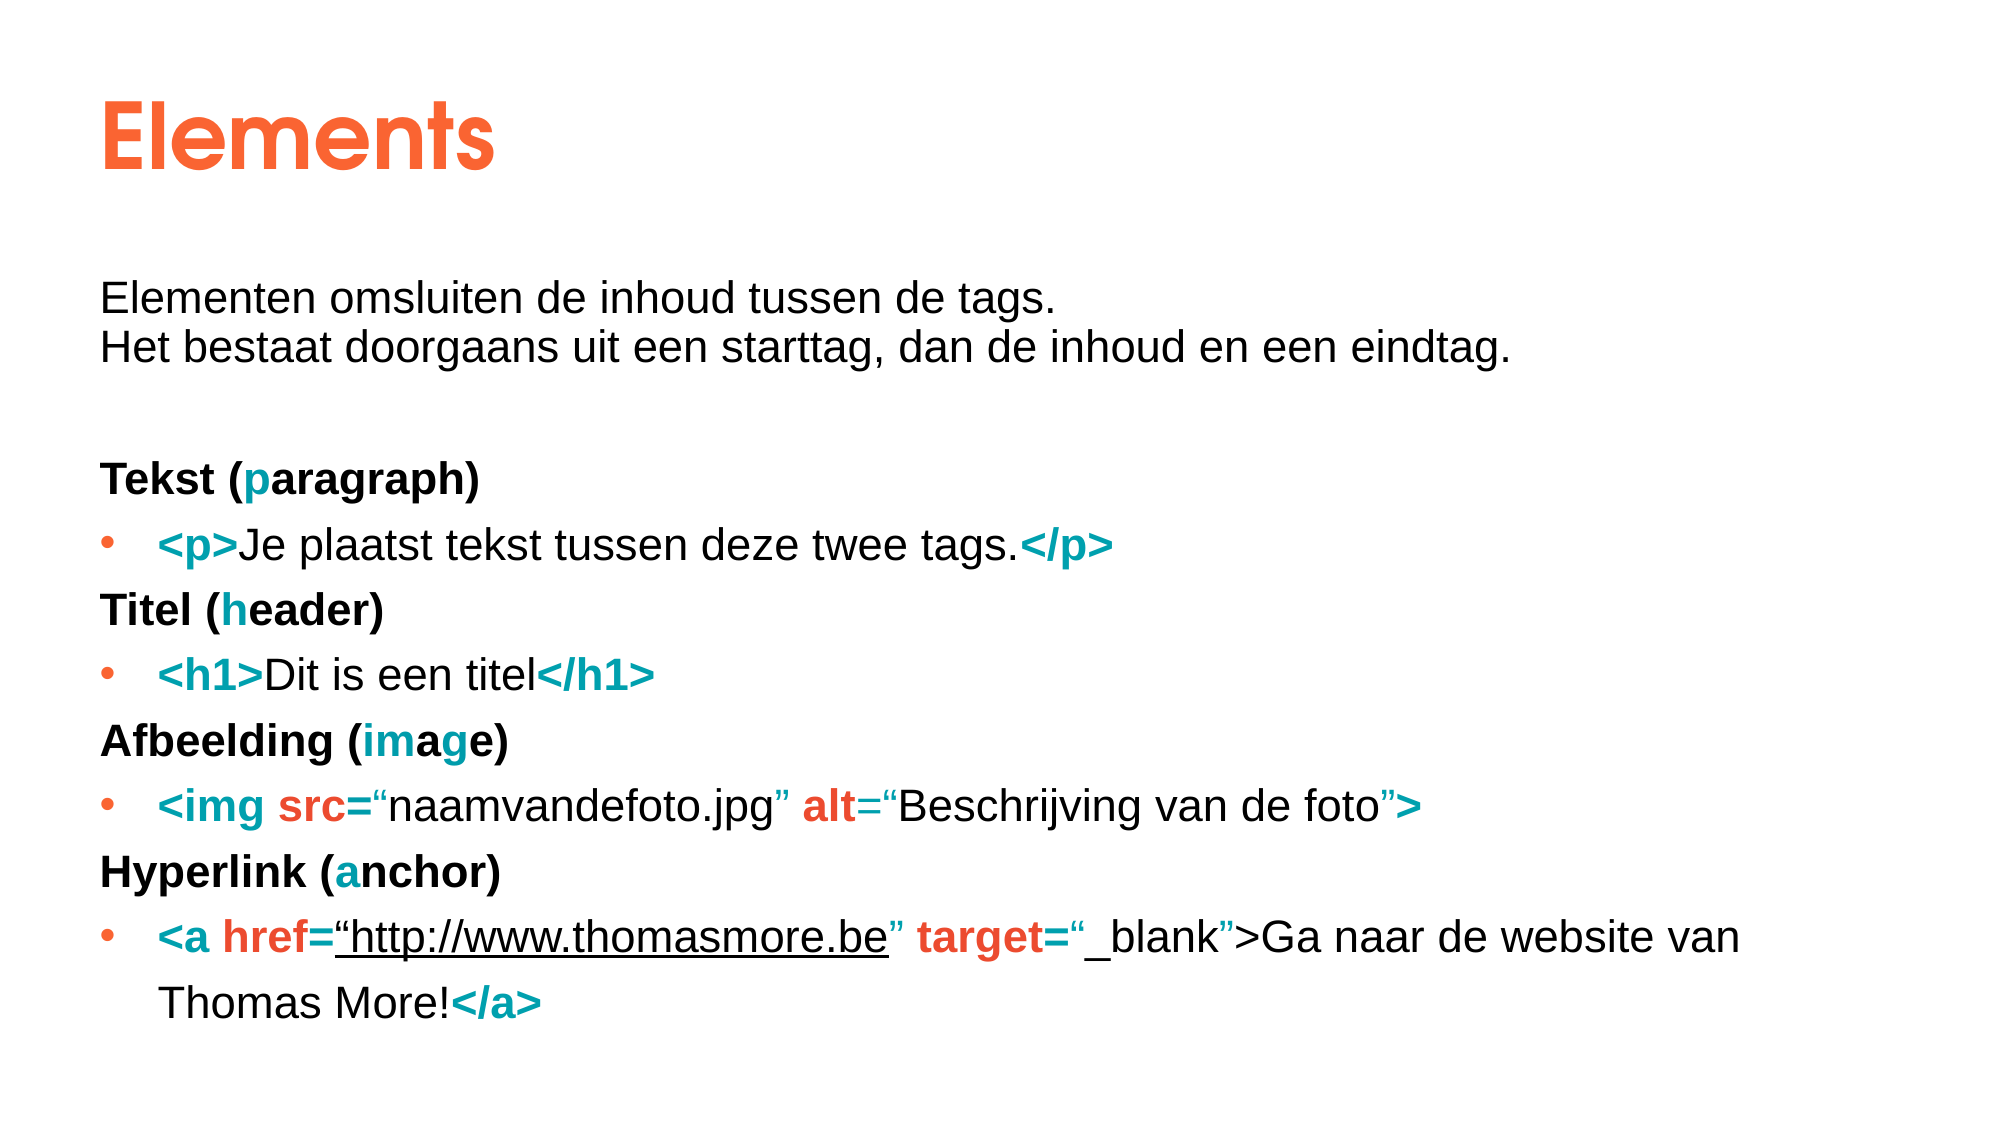

# Elements
Elementen omsluiten de inhoud tussen de tags.
Het bestaat doorgaans uit een starttag, dan de inhoud en een eindtag.

Tekst (paragraph)
<p>Je plaatst tekst tussen deze twee tags.</p>
Titel (header)
<h1>Dit is een titel</h1>
Afbeelding (image)
<img src=“naamvandefoto.jpg” alt=“Beschrijving van de foto”>
Hyperlink (anchor)
<a href=“http://www.thomasmore.be” target=“_blank”>Ga naar de website van Thomas More!</a>